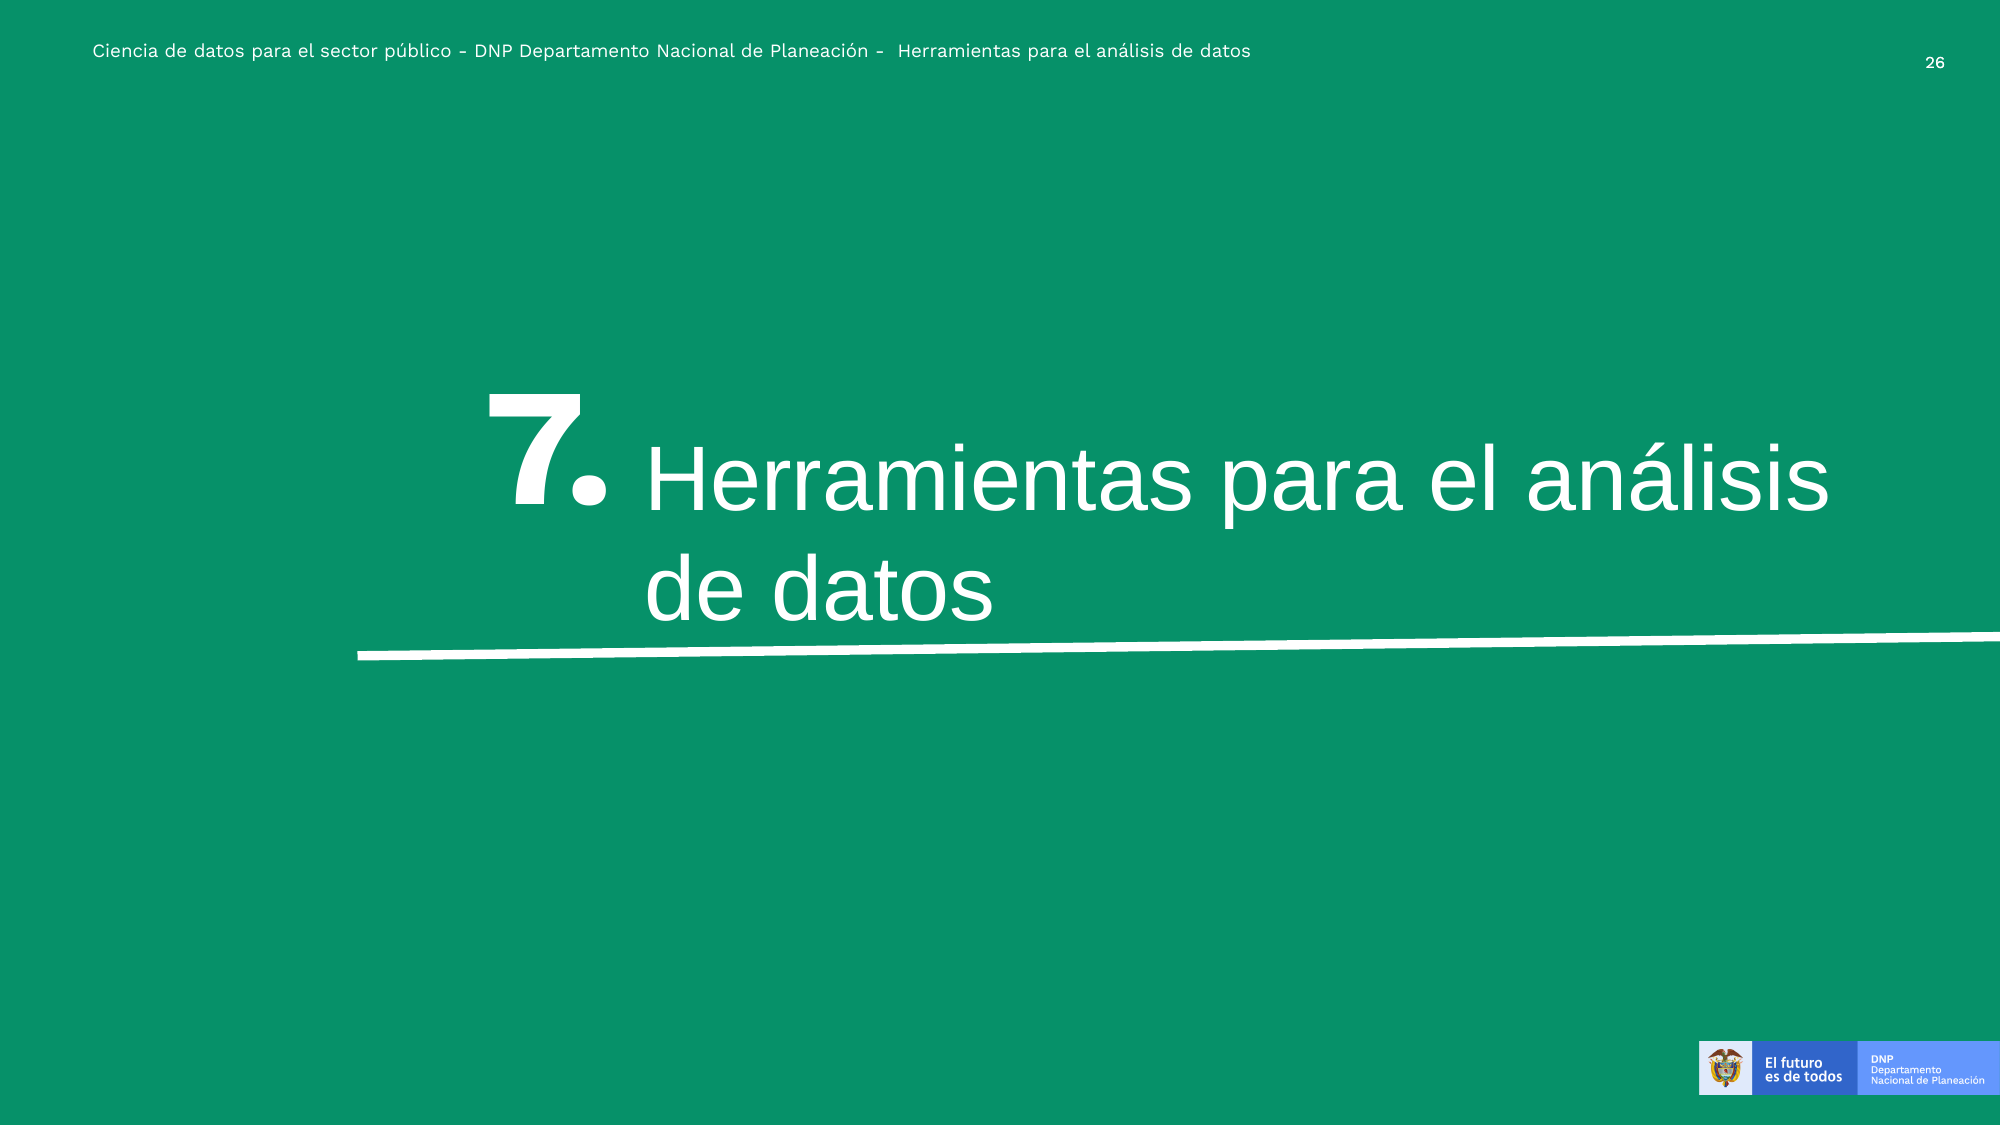

Ciencia de datos para el sector público - DNP Departamento Nacional de Planeación -  Herramientas para el análisis de datos

7.
Herramientas para el análisis de datos